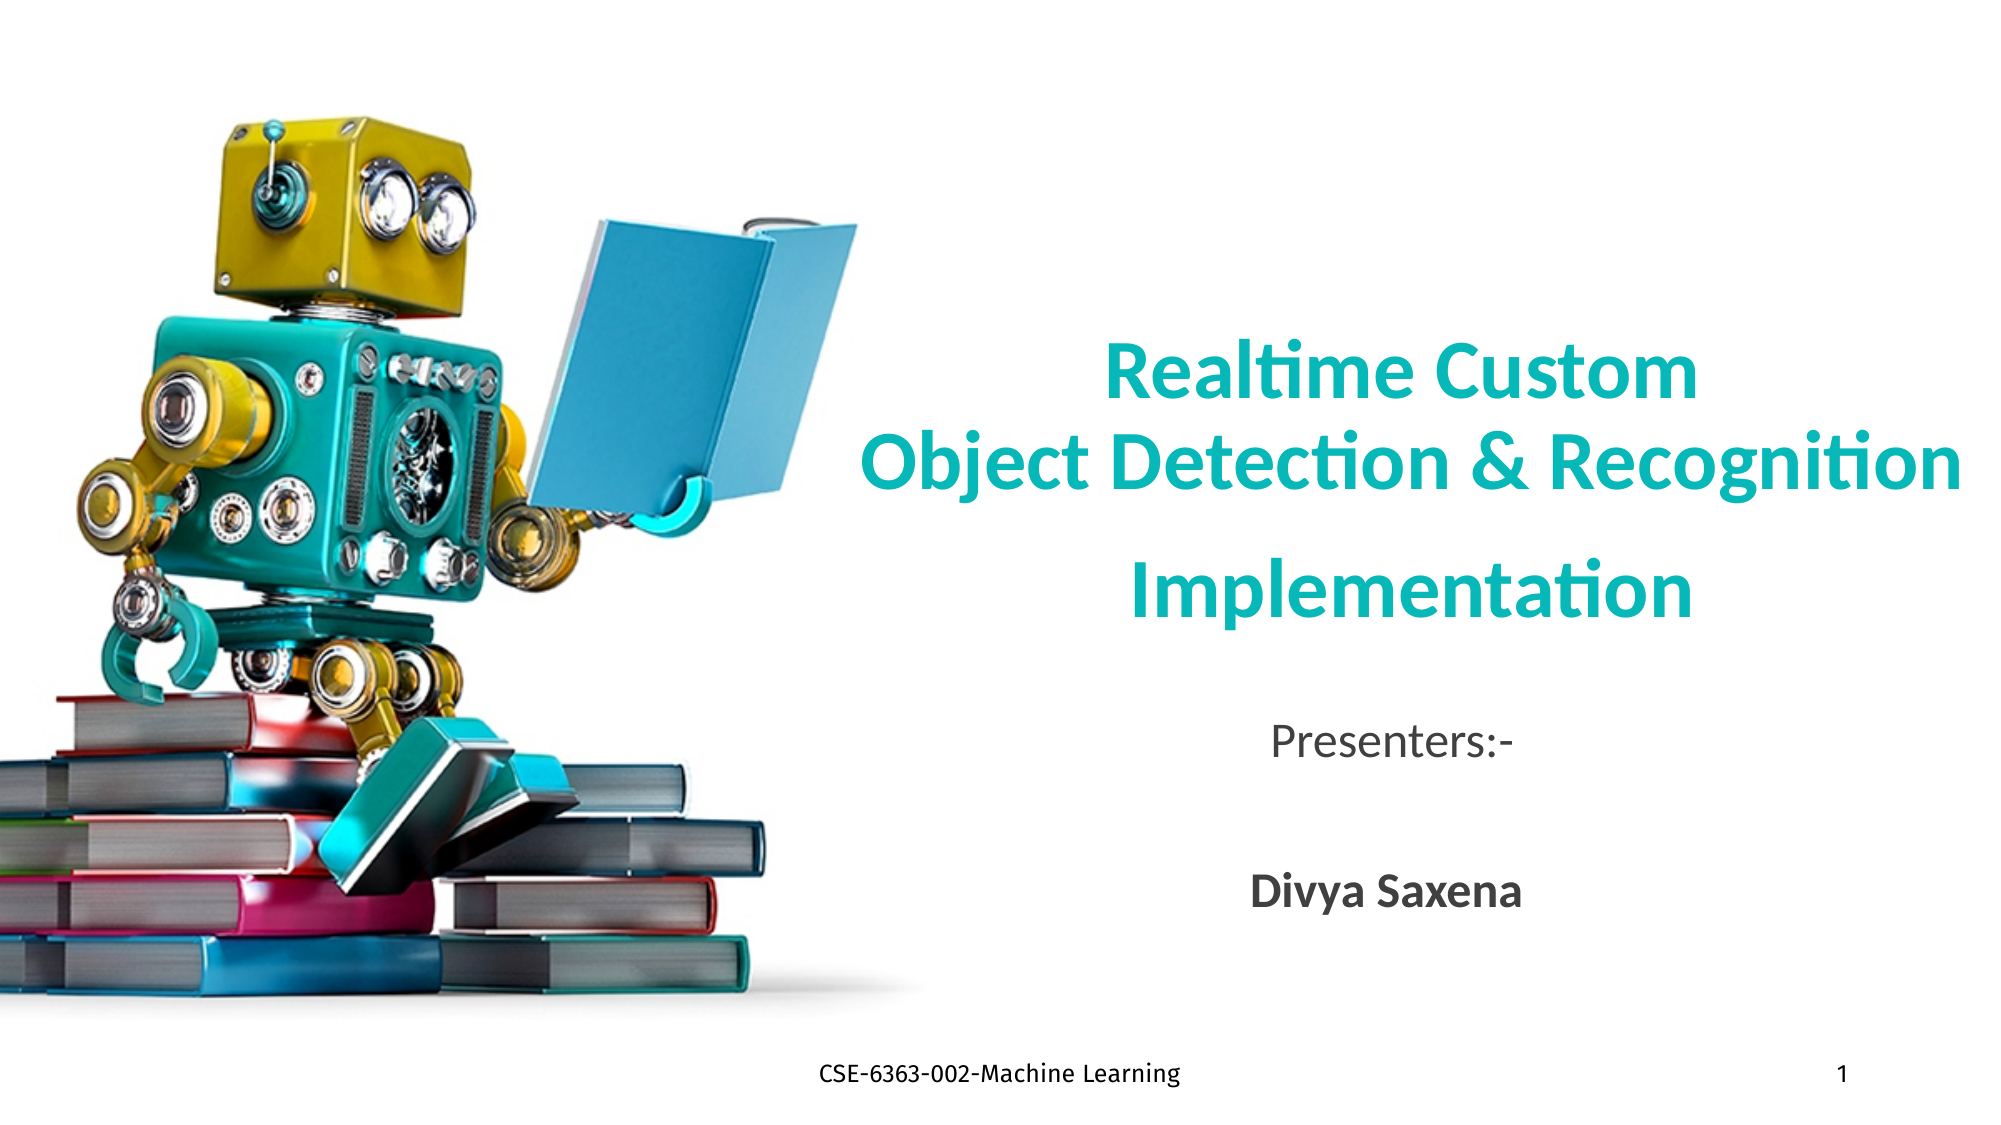

Realtime Custom
Object Detection & Recognition
Implementation
Presenters:-

Divya Saxena
CSE-6363-002-Machine Learning
1